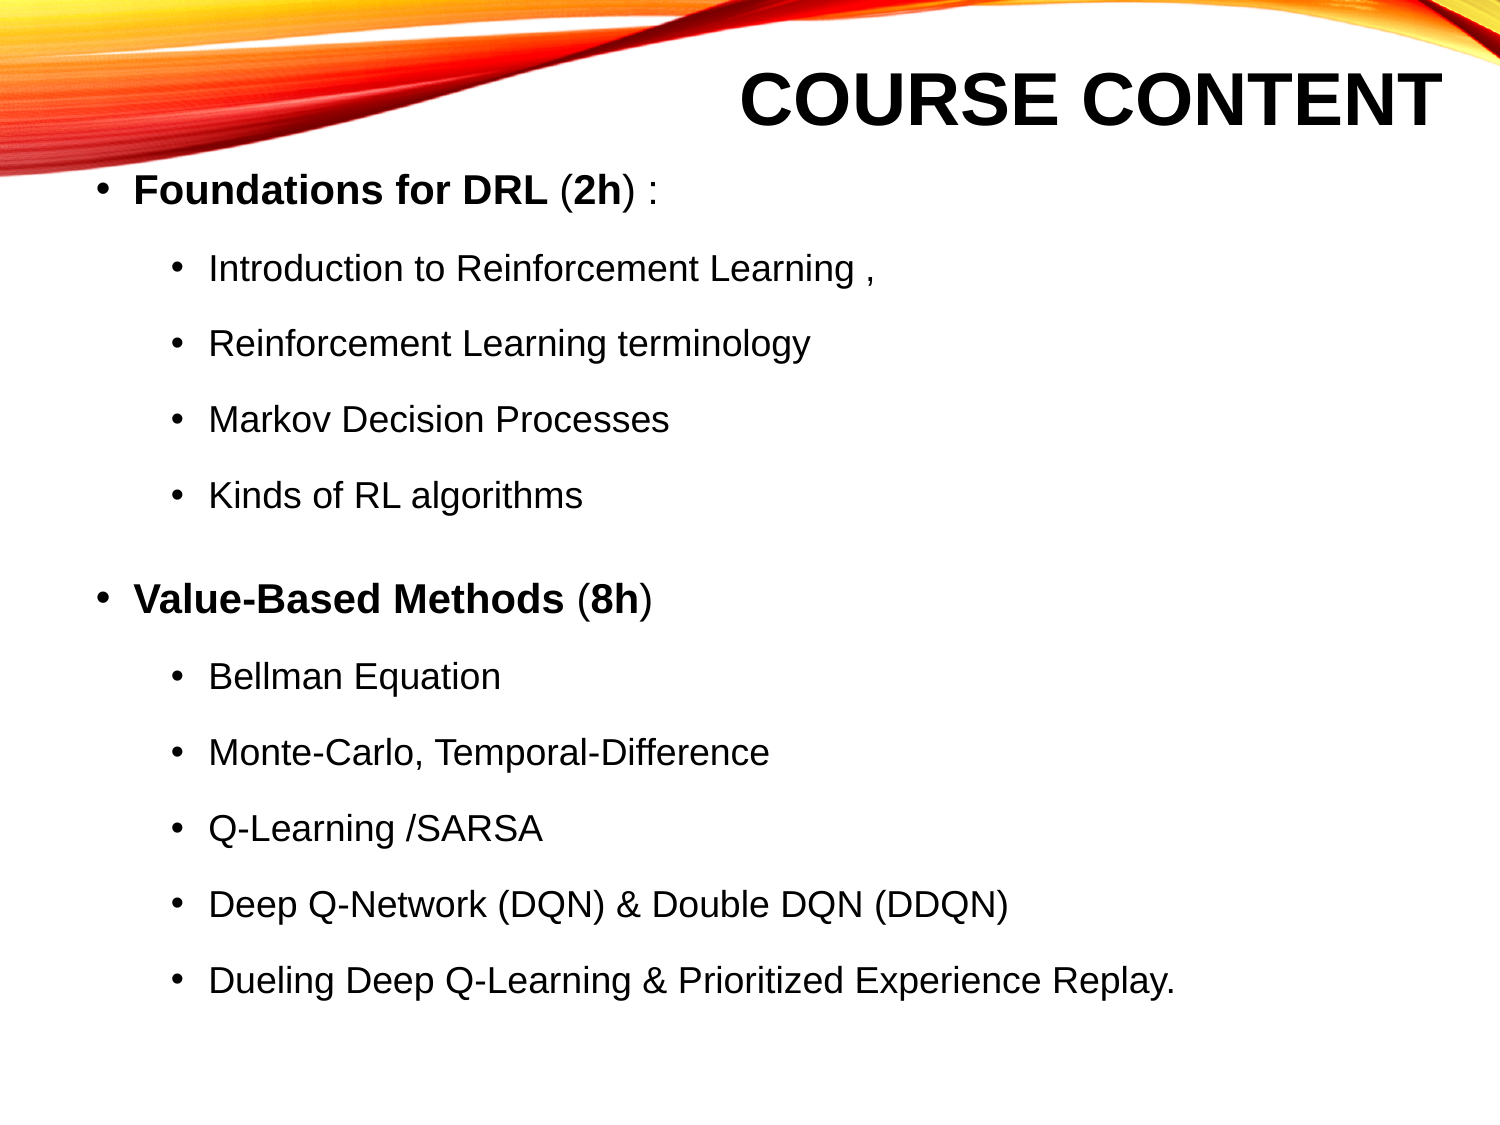

# Course Content
Foundations for DRL (2h) :
Introduction to Reinforcement Learning ,
Reinforcement Learning terminology
Markov Decision Processes
Kinds of RL algorithms
Value-Based Methods (8h)
Bellman Equation
Monte-Carlo, Temporal-Difference
Q-Learning /SARSA
Deep Q-Network (DQN) & Double DQN (DDQN)
Dueling Deep Q-Learning & Prioritized Experience Replay.